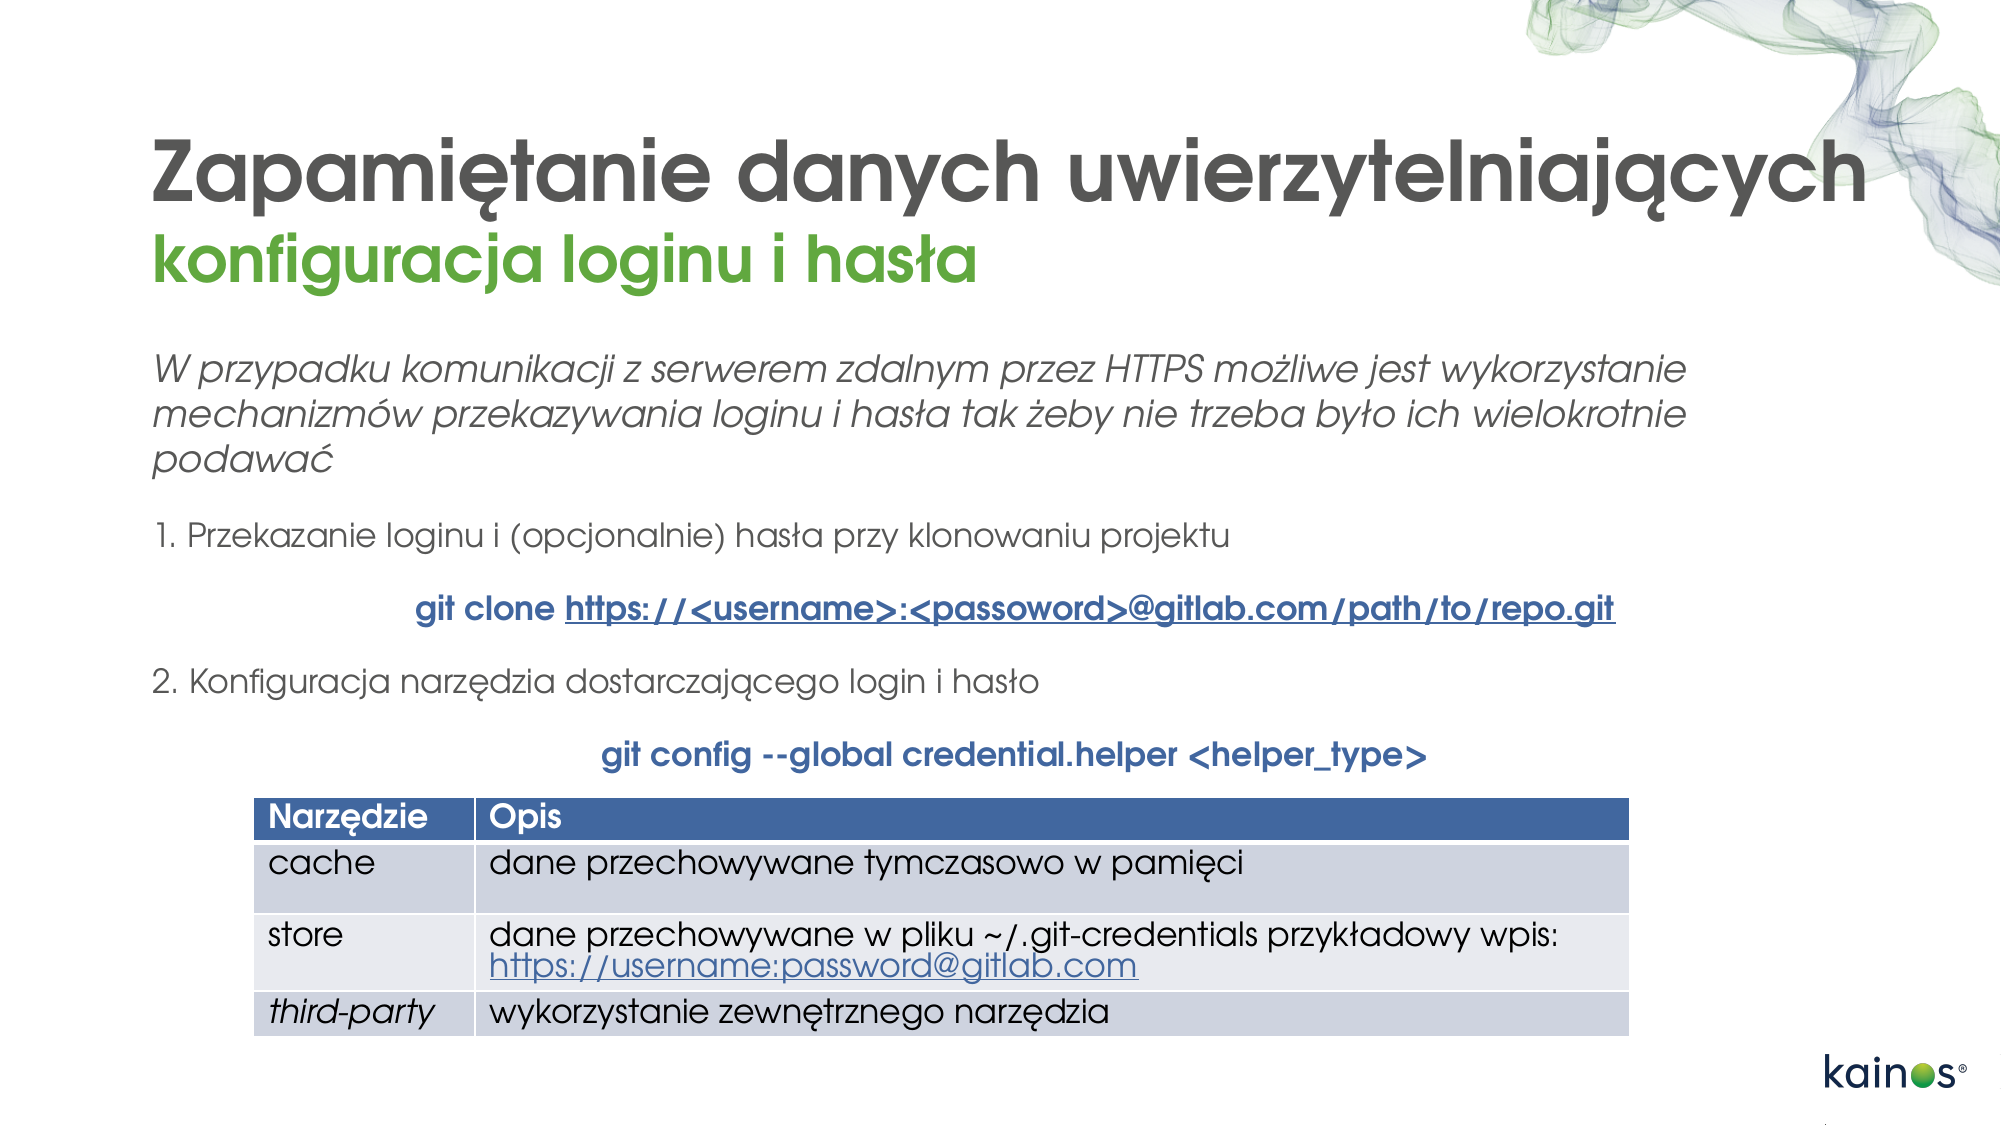

# Zapamiętanie danych uwierzytelniających konfiguracja loginu i hasła
W przypadku komunikacji z serwerem zdalnym przez HTTPS możliwe jest wykorzystanie mechanizmów przekazywania loginu i hasła tak żeby nie trzeba było ich wielokrotnie podawać
1. Przekazanie loginu i (opcjonalnie) hasła przy klonowaniu projektu
git clone https://<username>:<passoword>@gitlab.com/path/to/repo.git
2. Konfiguracja narzędzia dostarczającego login i hasło
git config --global credential.helper <helper_type>

| Narzędzie | Opis |
| --- | --- |
| cache | dane przechowywane tymczasowo w pamięci |
| store | dane przechowywane w pliku ~/.git-credentials przykładowy wpis: https://username:password@gitlab.com |
| third-party | wykorzystanie zewnętrznego narzędzia |